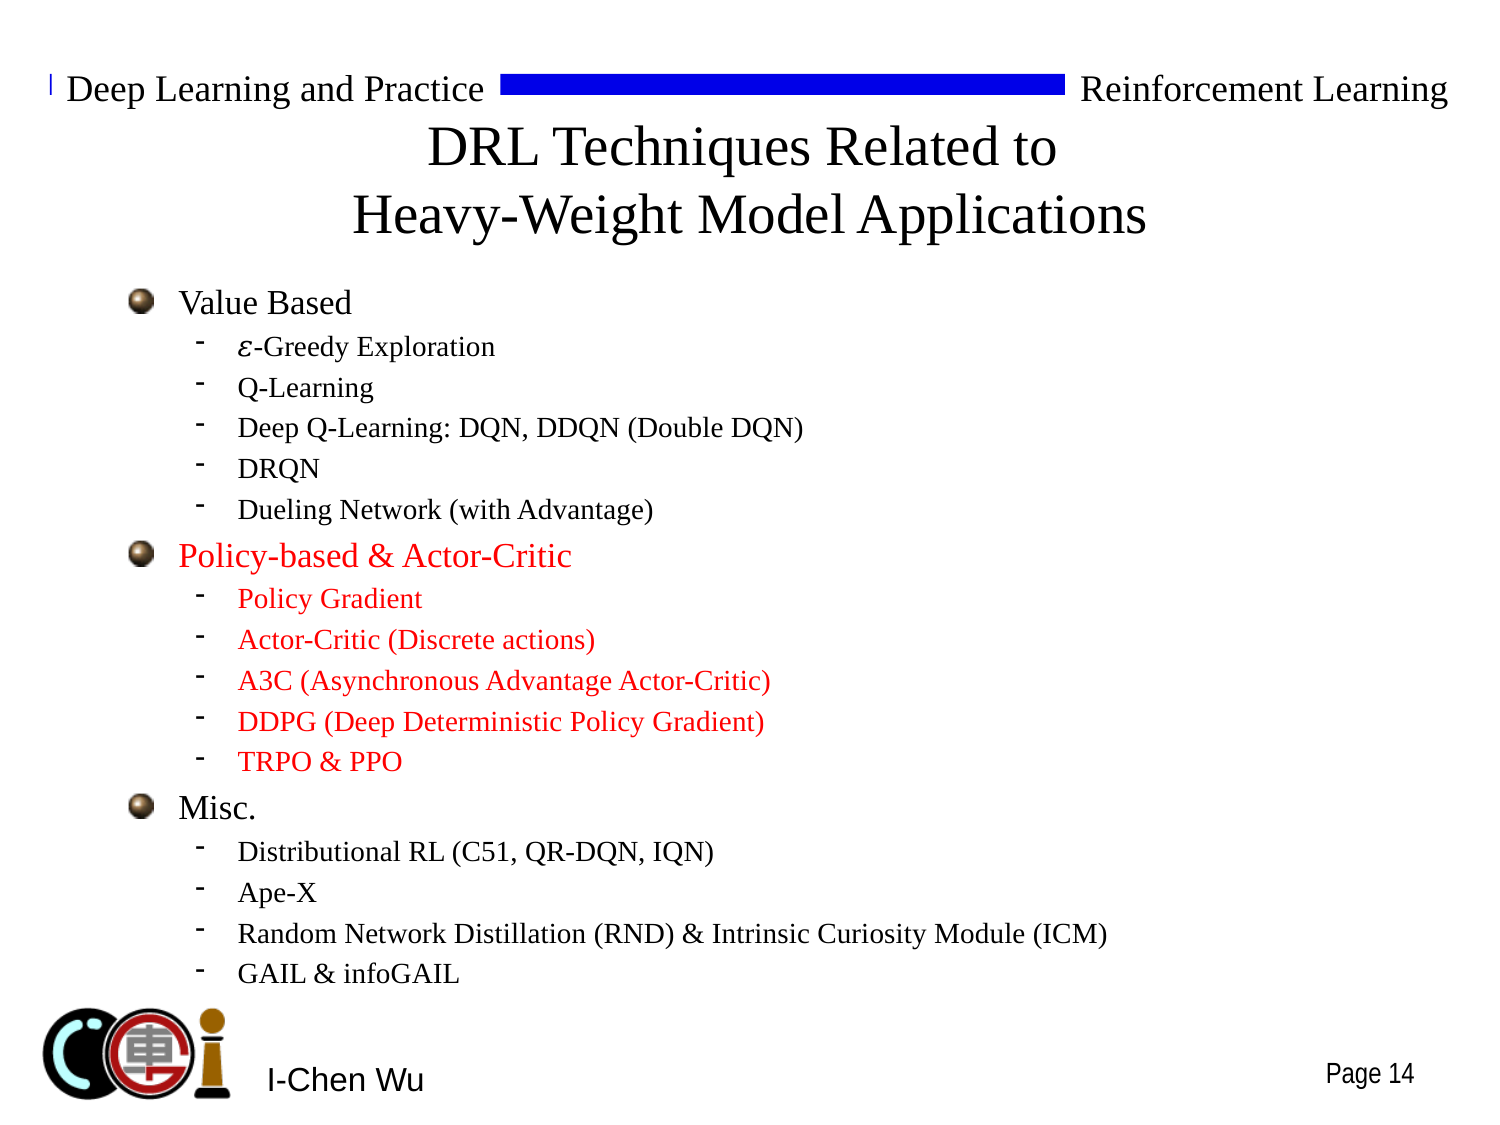

# DRL Techniques Related to Heavy-Weight Model Applications
Value Based
𝜀-Greedy Exploration
Q-Learning
Deep Q-Learning: DQN, DDQN (Double DQN)
DRQN
Dueling Network (with Advantage)
Policy-based & Actor-Critic
Policy Gradient
Actor-Critic (Discrete actions)
A3C (Asynchronous Advantage Actor-Critic)
DDPG (Deep Deterministic Policy Gradient)
TRPO & PPO
Misc.
Distributional RL (C51, QR-DQN, IQN)
Ape-X
Random Network Distillation (RND) & Intrinsic Curiosity Module (ICM)
GAIL & infoGAIL